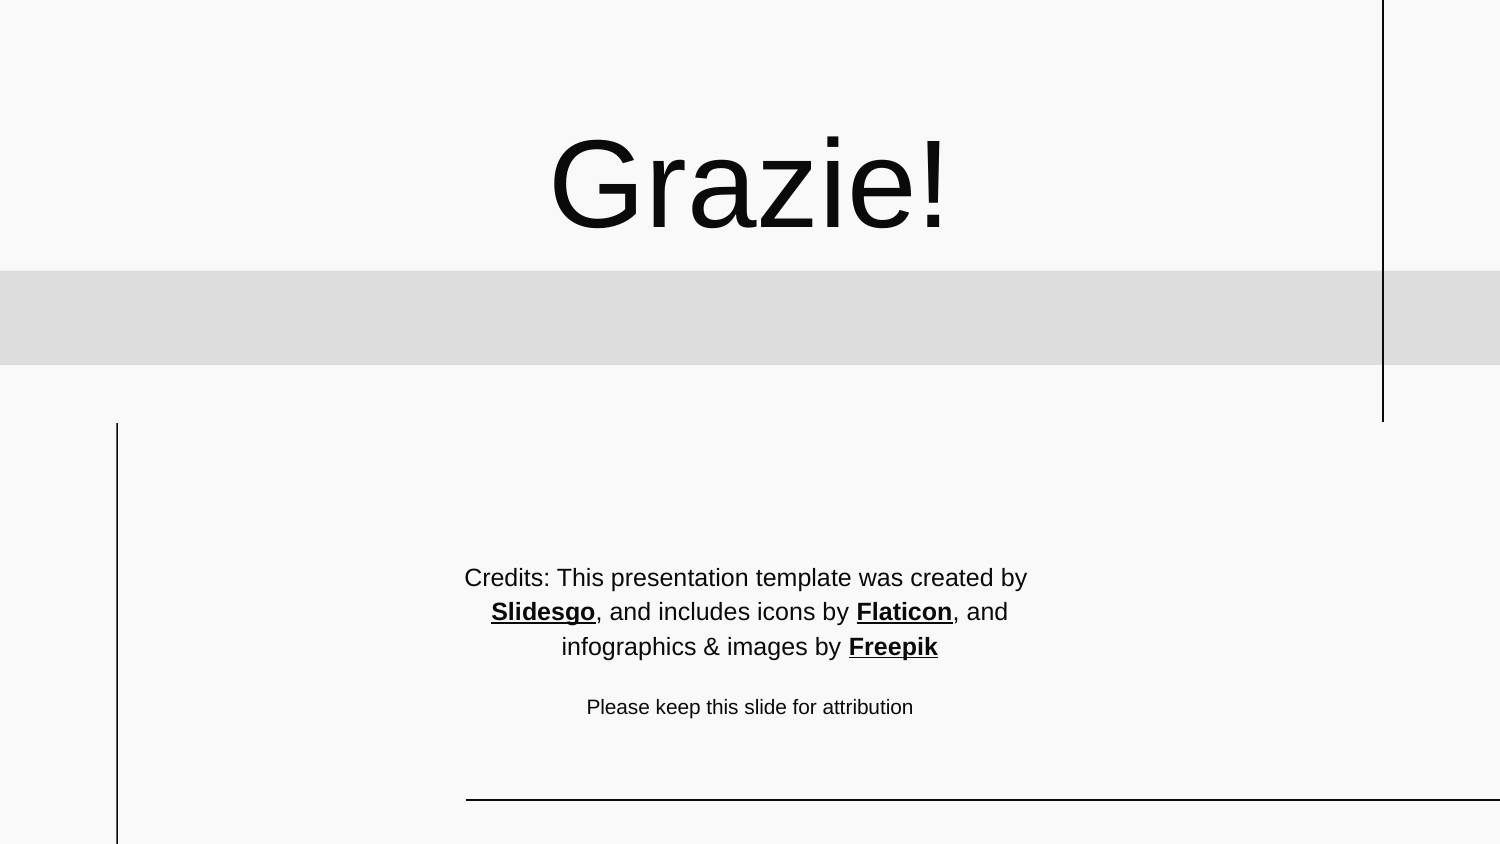

# Grazie!
Please keep this slide for attribution